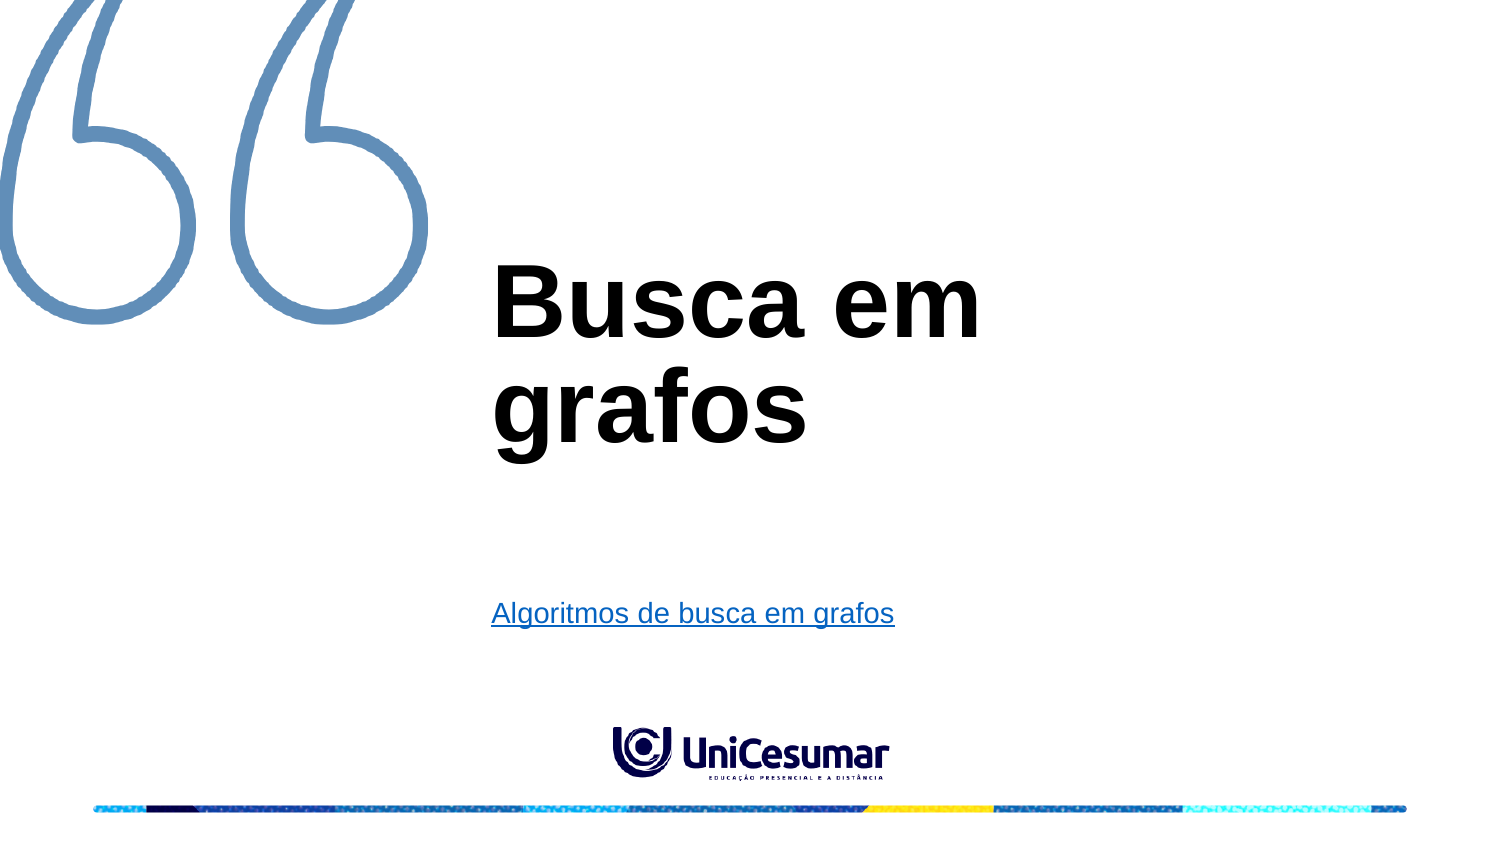

# Busca em grafos
Algoritmos de busca em grafos